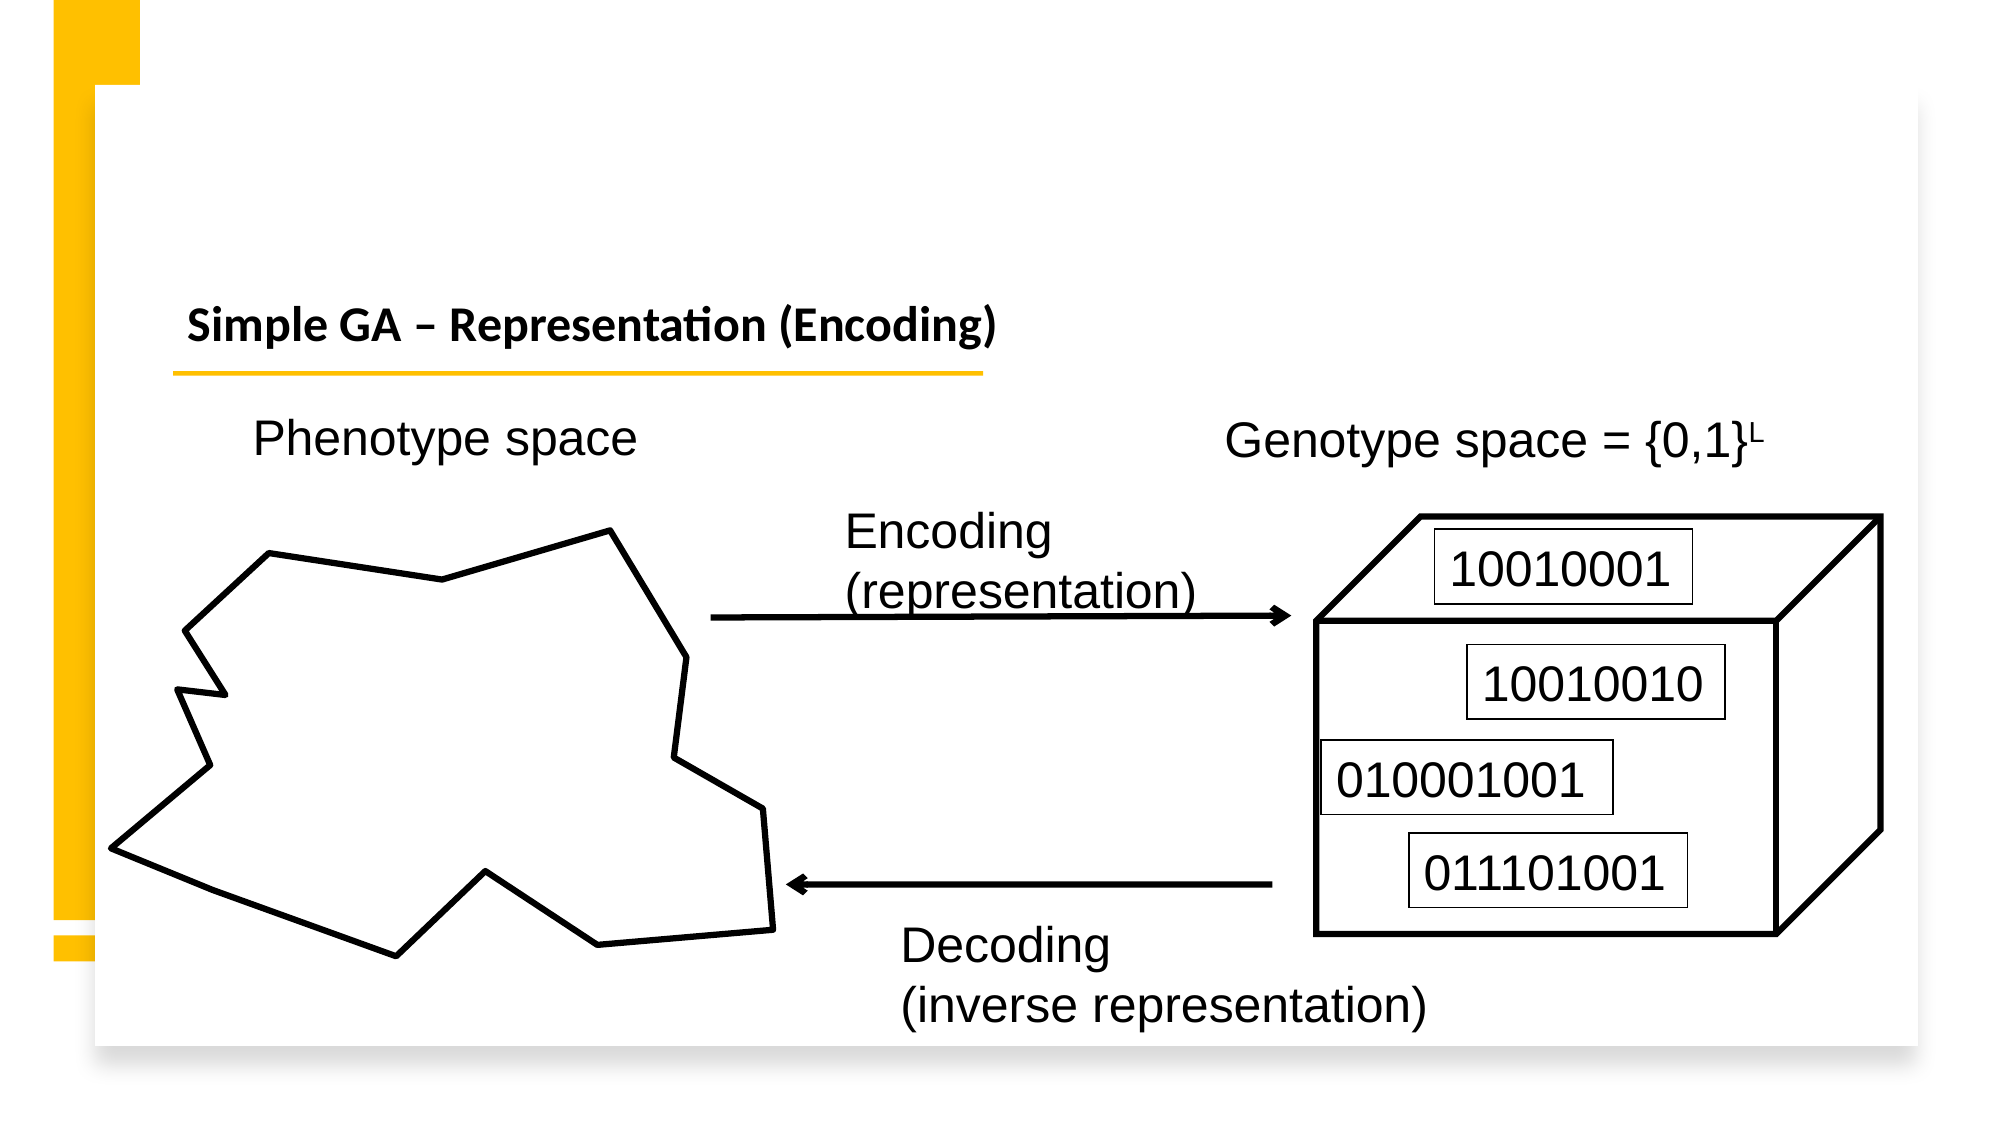

Simple GA – Representation (Encoding)

Phenotype space
Genotype space = {0,1}L

Encoding
(representation)

10010001

10010010

010001001
011101001
Decoding
(inverse representation)